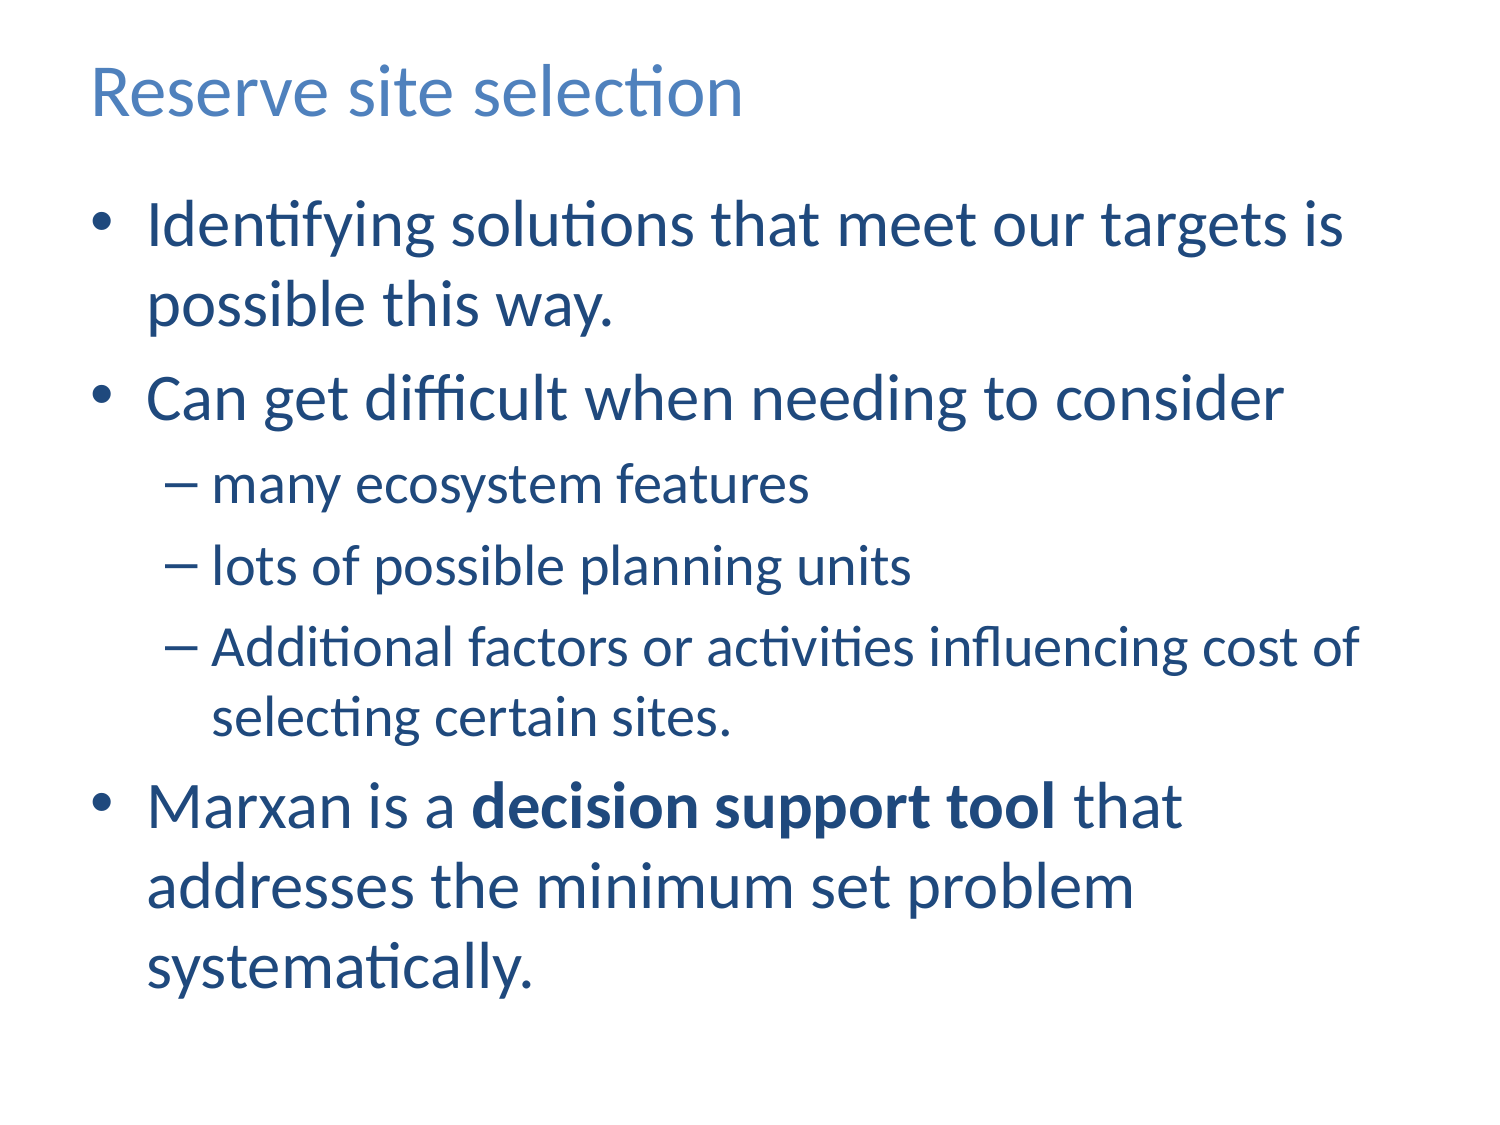

# Reserve site selection
Identifying solutions that meet our targets is possible this way.
Can get difficult when needing to consider
many ecosystem features
lots of possible planning units
Additional factors or activities influencing cost of selecting certain sites.
Marxan is a decision support tool that addresses the minimum set problem systematically.